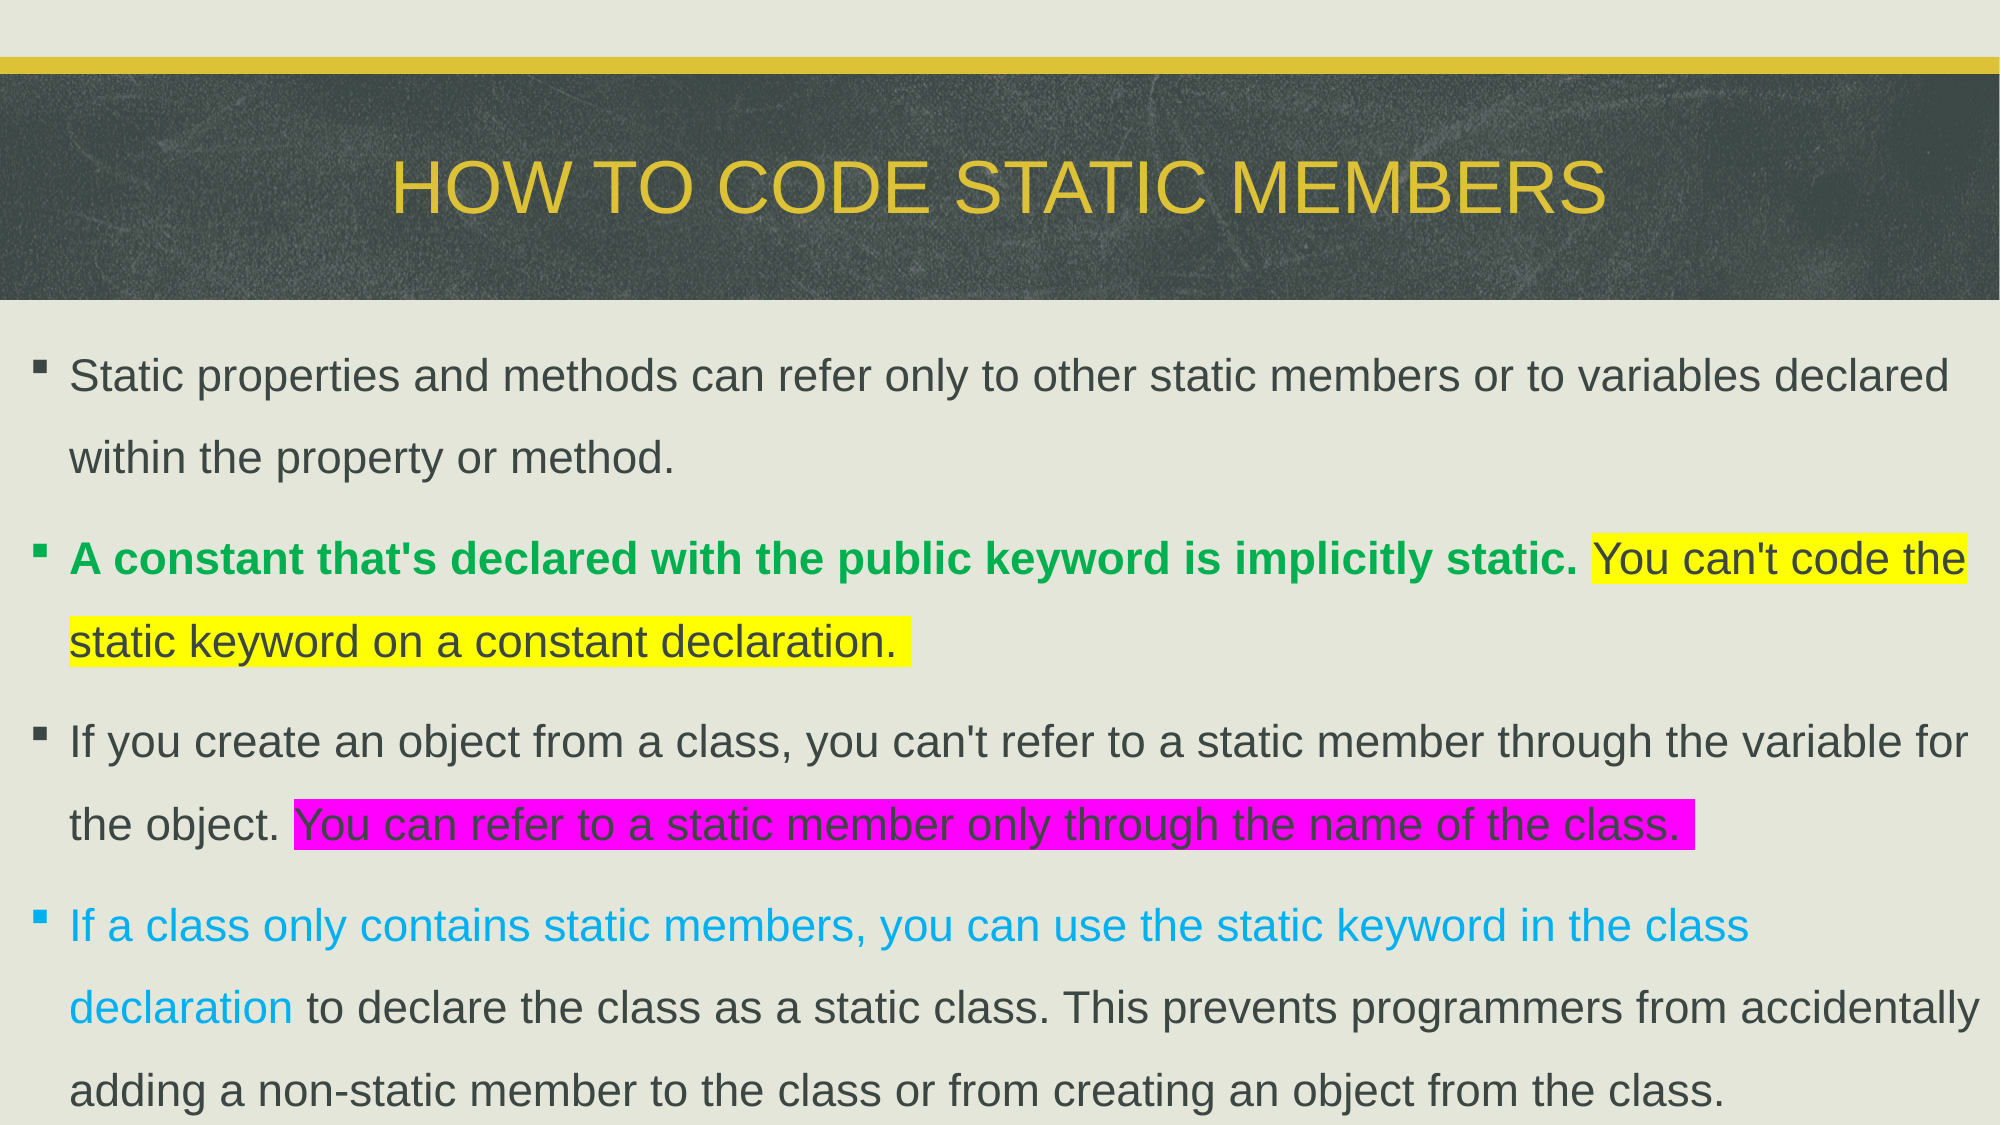

# How to code static members
Static properties and methods can refer only to other static members or to variables declared within the property or method.
A constant that's declared with the public keyword is implicitly static. You can't code the static keyword on a constant declaration.
If you create an object from a class, you can't refer to a static member through the variable for the object. You can refer to a static member only through the name of the class.
If a class only contains static members, you can use the static keyword in the class declaration to declare the class as a static class. This prevents programmers from accidentally adding a non-static member to the class or from creating an object from the class.